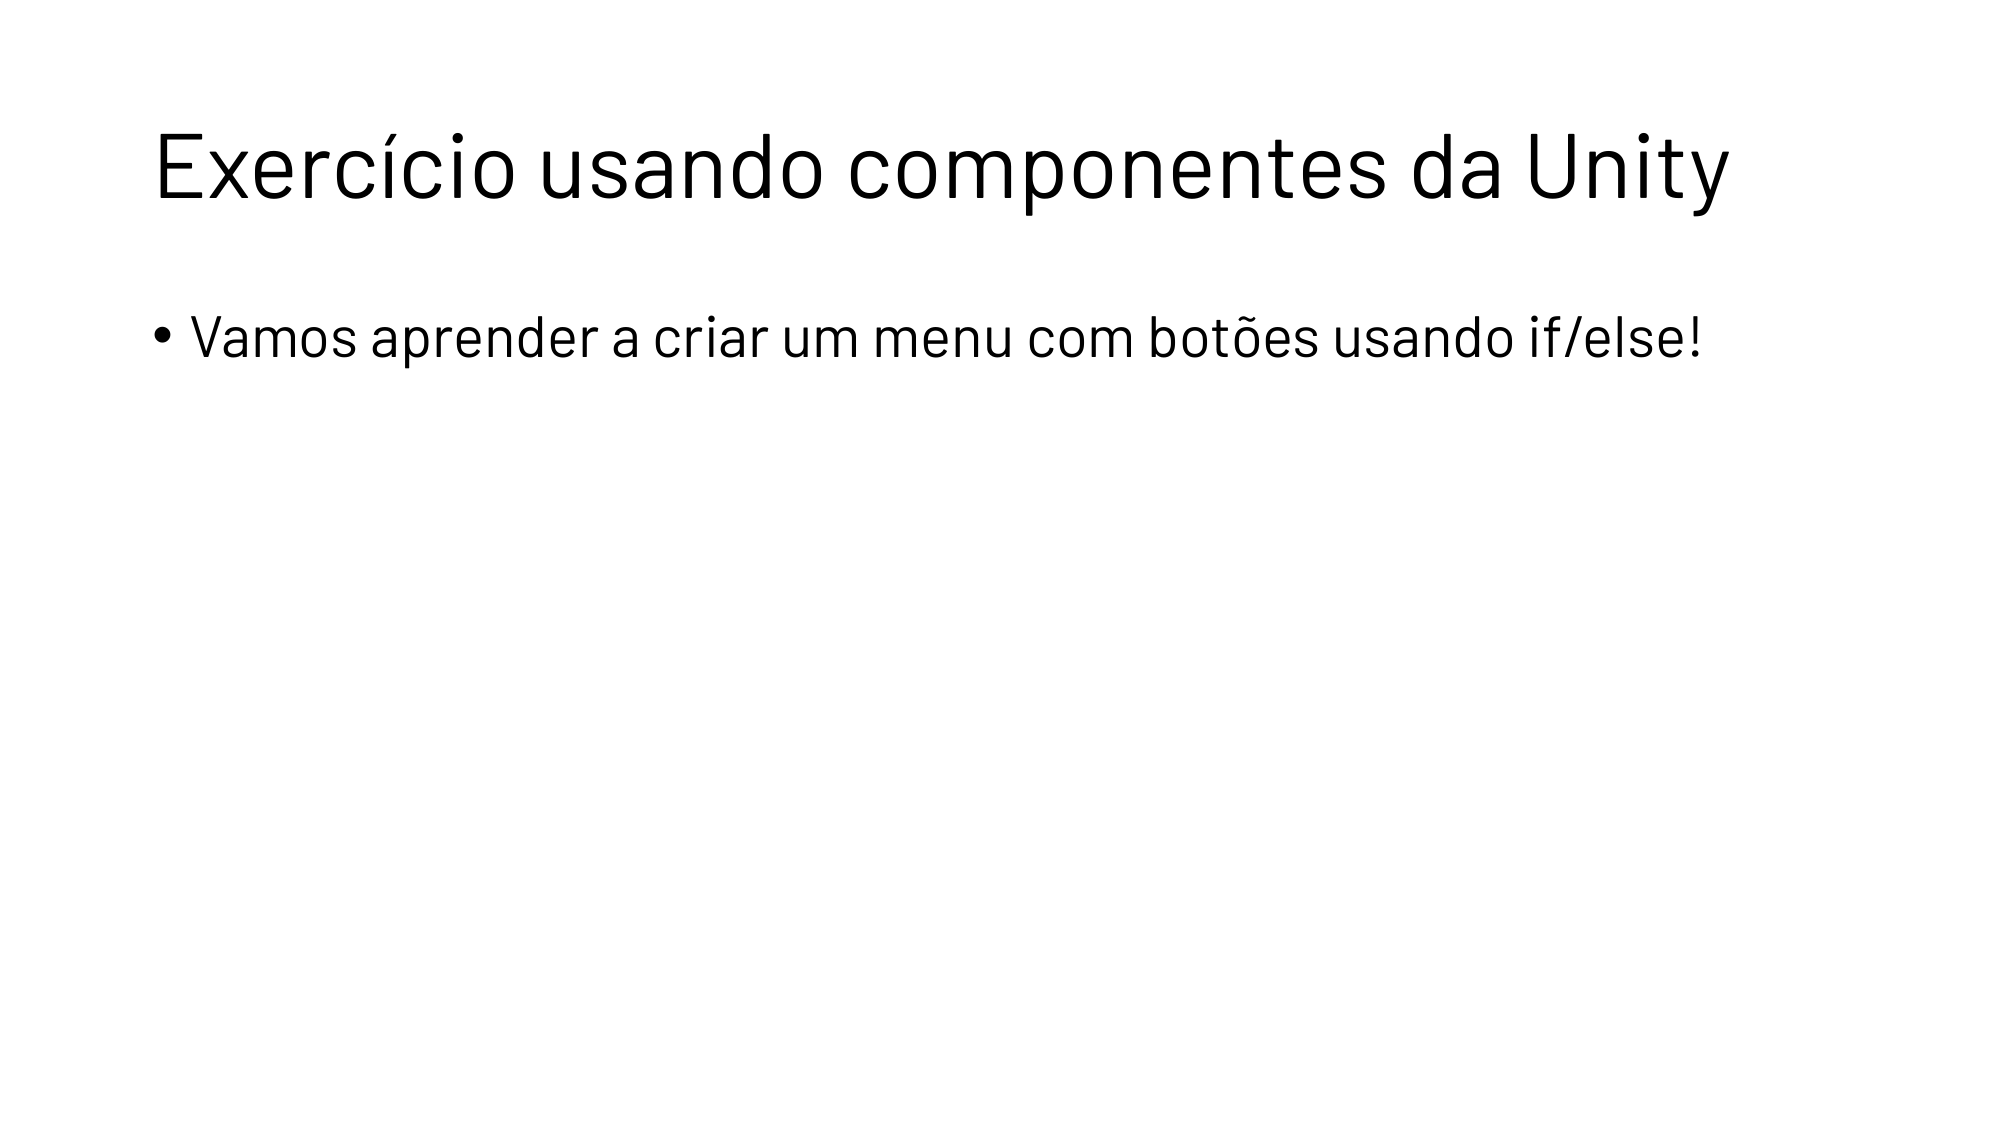

# Exercício usando componentes da Unity
Vamos aprender a criar um menu com botões usando if/else!